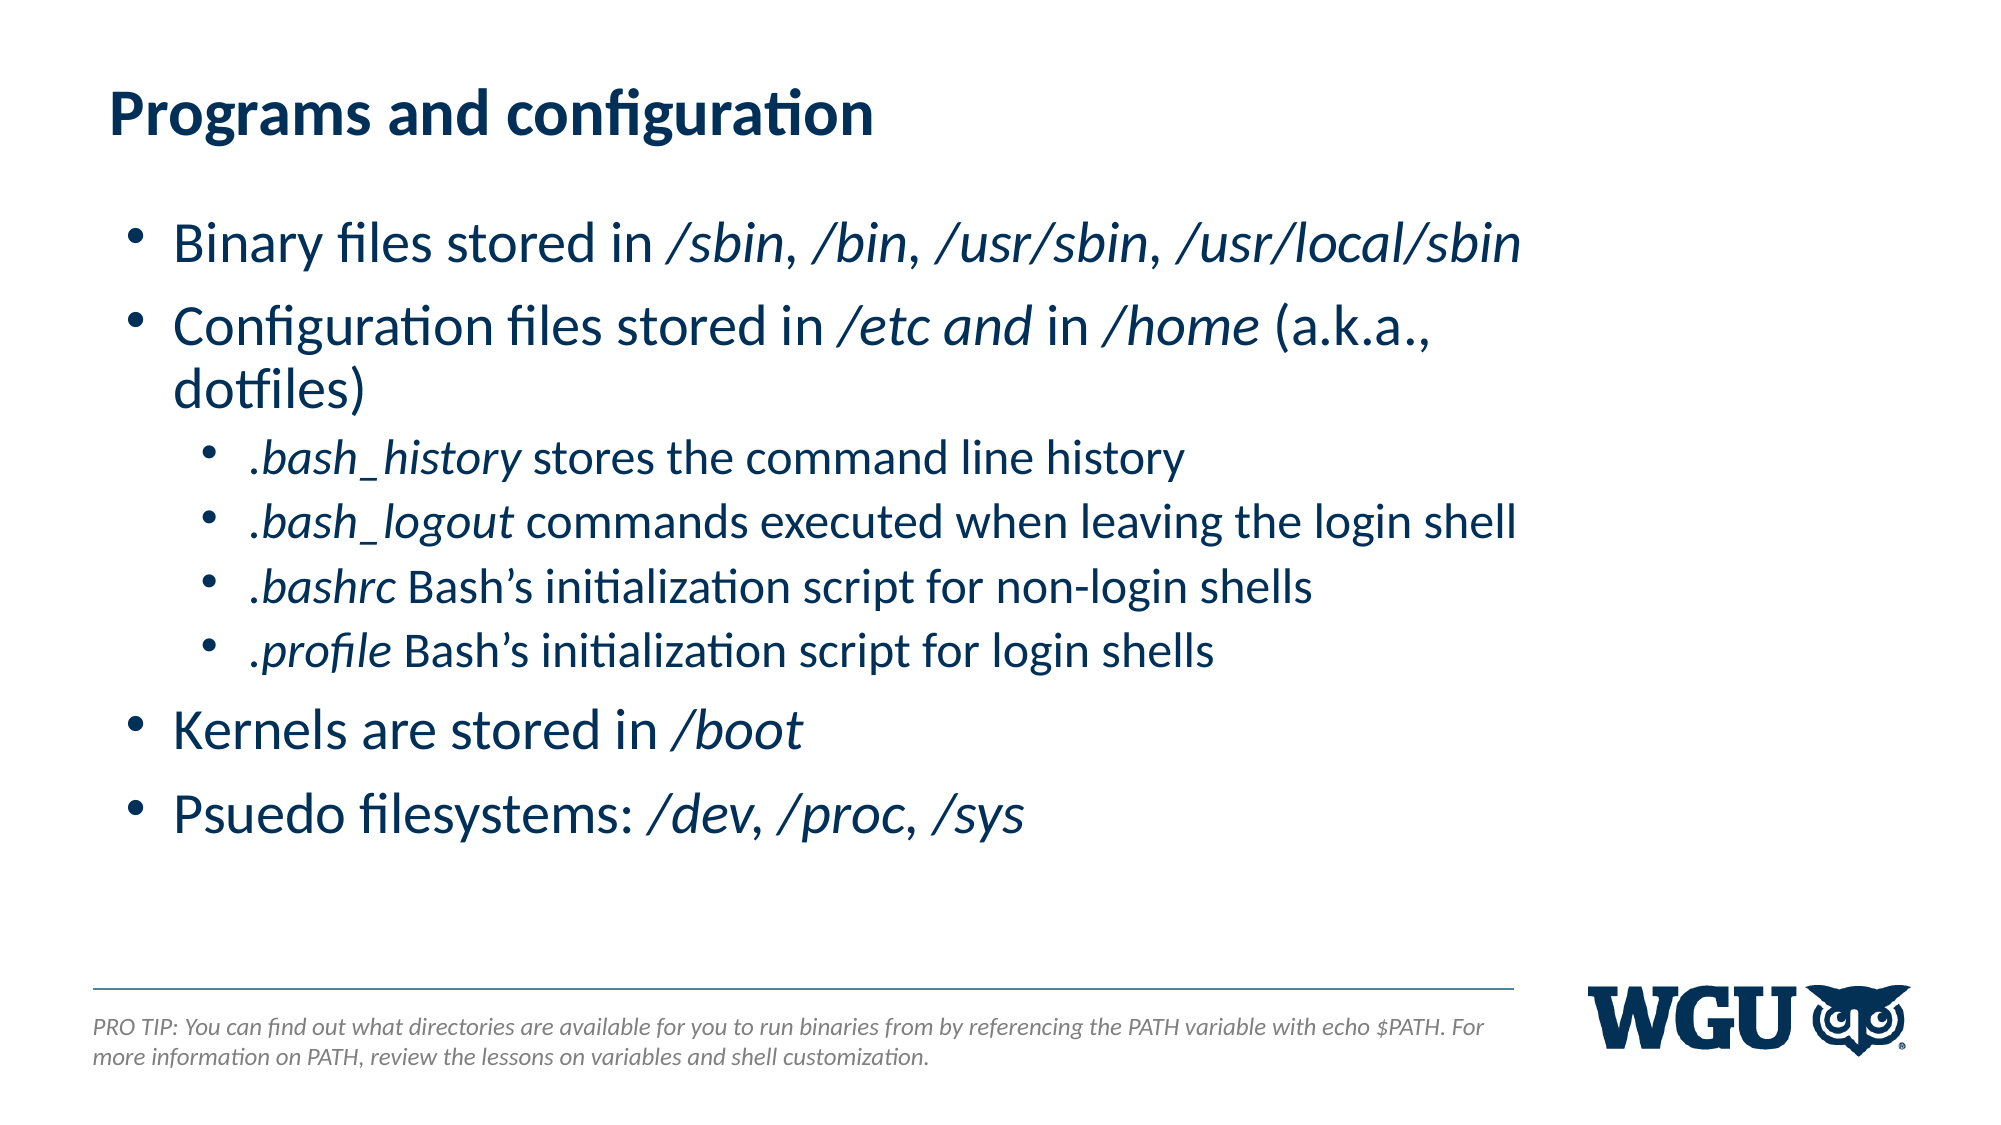

# Programs and configuration
Binary files stored in /sbin, /bin, /usr/sbin, /usr/local/sbin
Configuration files stored in /etc and in /home (a.k.a., dotfiles)
.bash_history stores the command line history
.bash_logout commands executed when leaving the login shell
.bashrc Bash’s initialization script for non-login shells
.profile Bash’s initialization script for login shells
Kernels are stored in /boot
Psuedo filesystems: /dev, /proc, /sys
PRO TIP: You can find out what directories are available for you to run binaries from by referencing the PATH variable with echo $PATH. For more information on PATH, review the lessons on variables and shell customization.